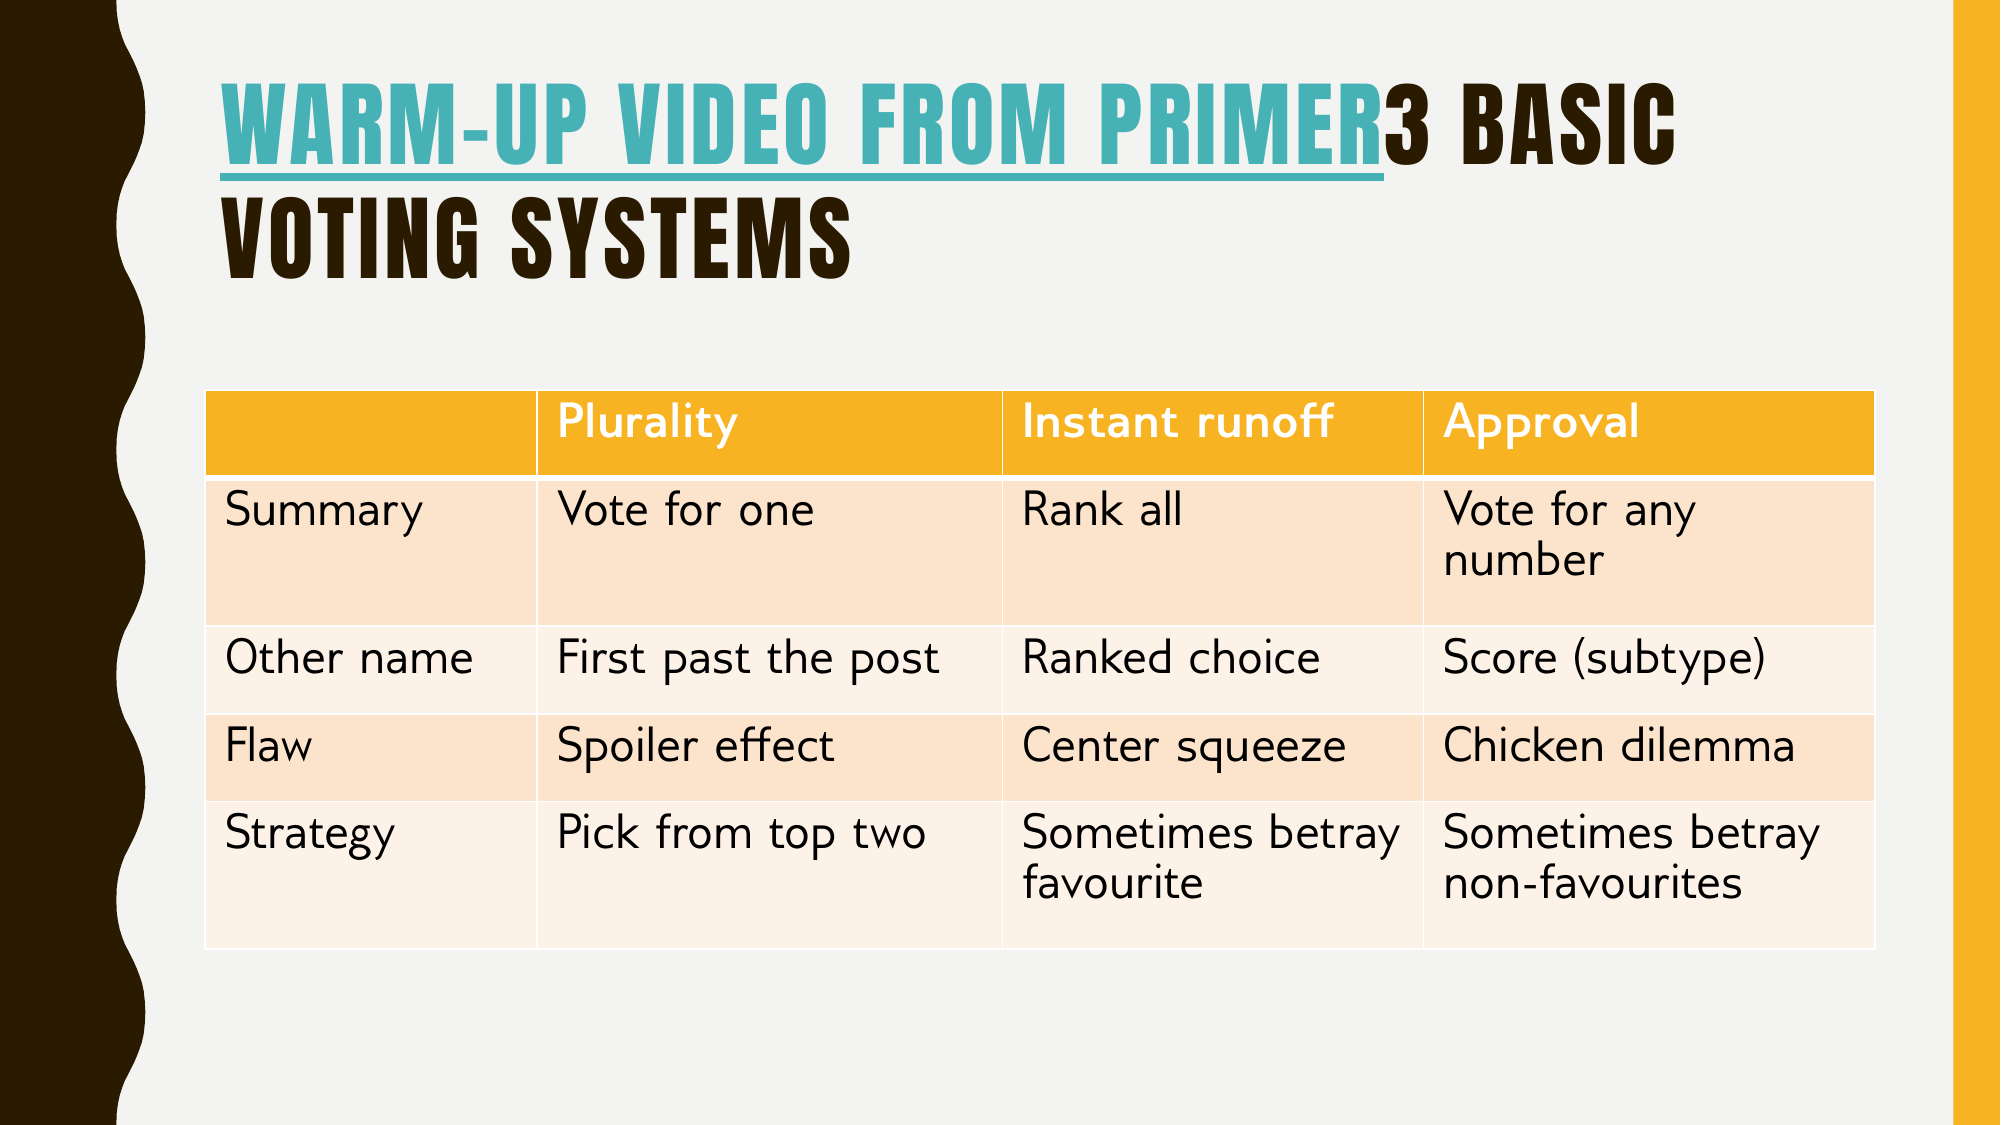

# Warm-up video from primer 3 basic Voting systems
|  | Plurality | Instant runoff | Approval |
| --- | --- | --- | --- |
| Summary | Vote for one | Rank all | Vote for any number |
| Other name | First past the post | Ranked choice | Score (subtype) |
| Flaw | Spoiler effect | Center squeeze | Chicken dilemma |
| Strategy | Pick from top two | Sometimes betray favourite | Sometimes betray non-favourites |